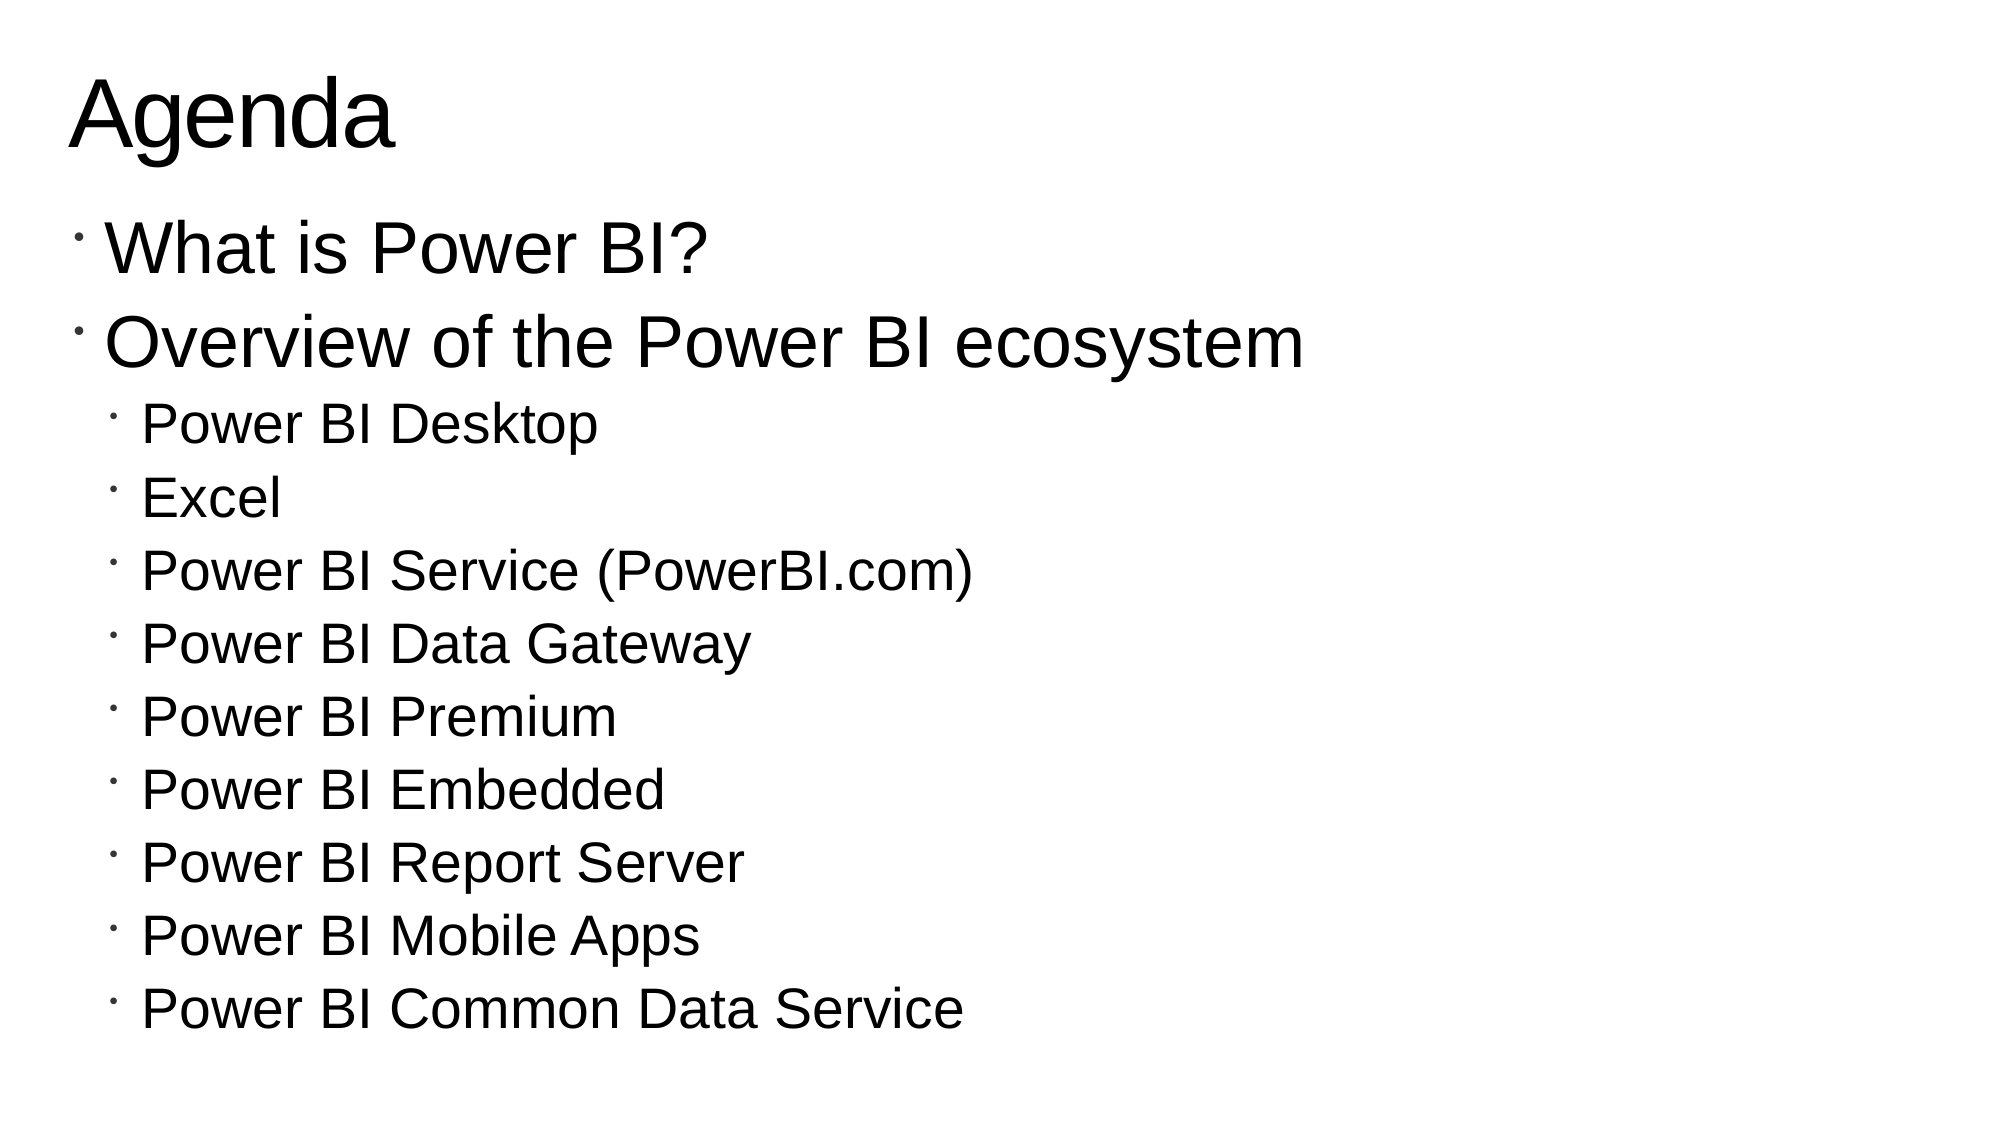

# Agenda
What is Power BI?
Overview of the Power BI ecosystem
Power BI Desktop
Excel
Power BI Service (PowerBI.com)
Power BI Data Gateway
Power BI Premium
Power BI Embedded
Power BI Report Server
Power BI Mobile Apps
Power BI Common Data Service